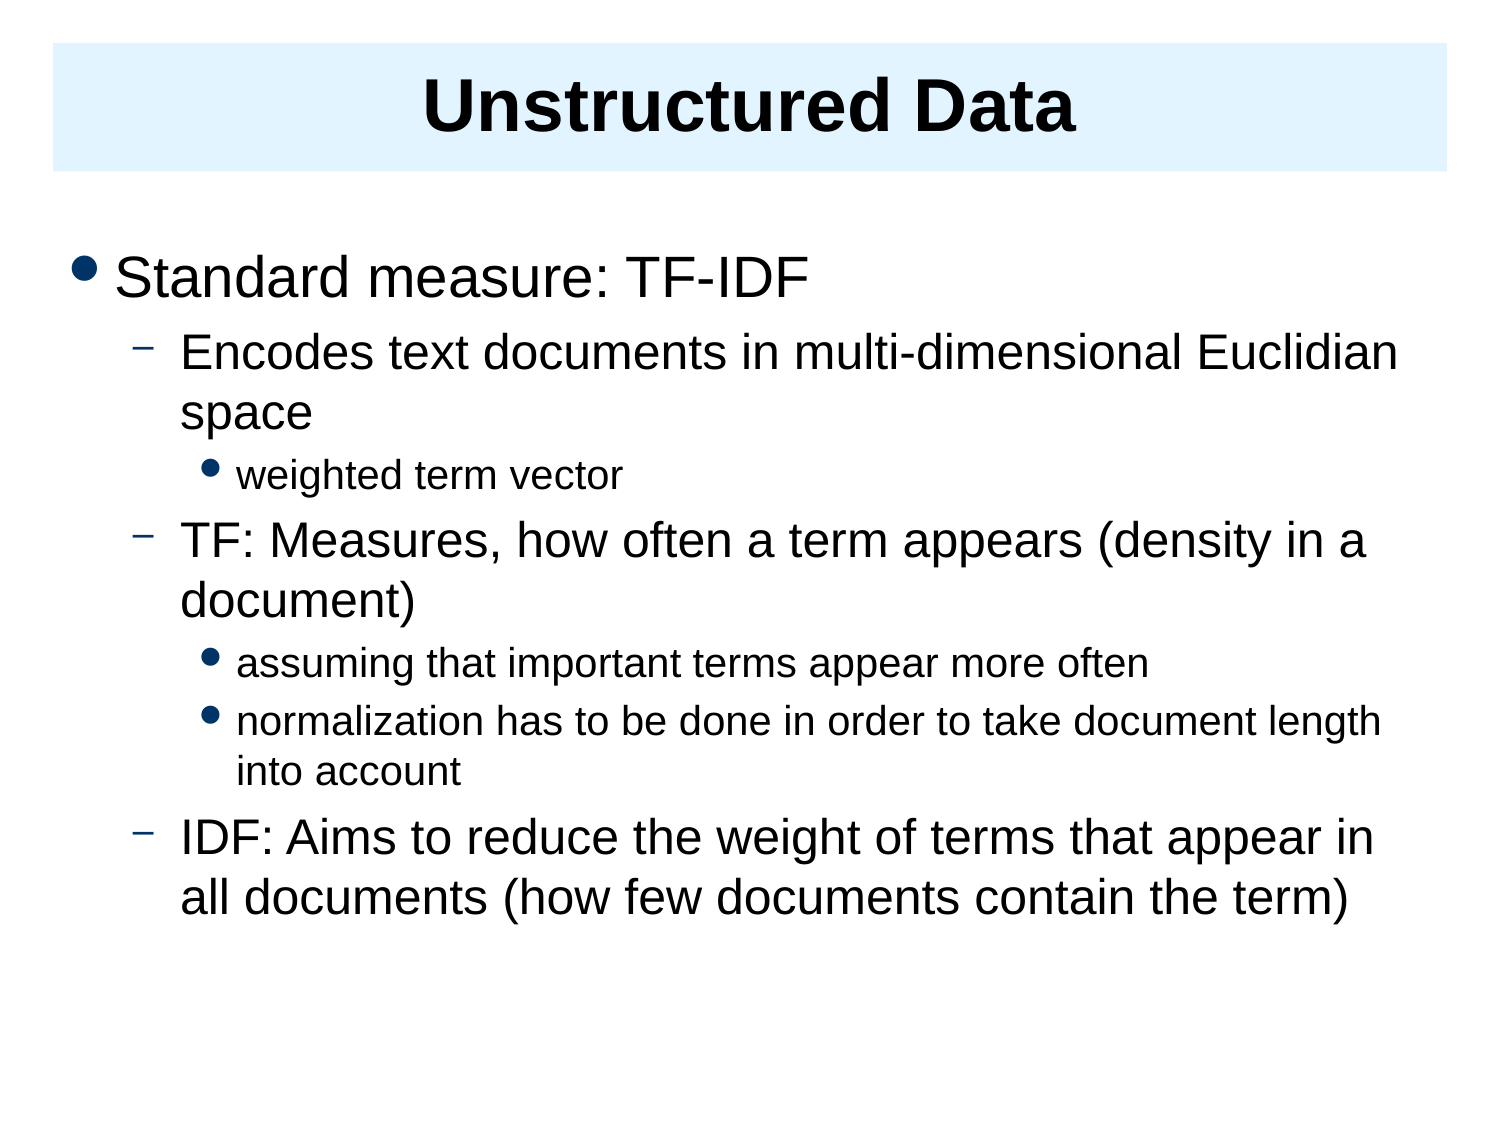

# Unstructured Data
Standard measure: TF-IDF
Encodes text documents in multi-dimensional Euclidian space
weighted term vector
TF: Measures, how often a term appears (density in a document)
assuming that important terms appear more often
normalization has to be done in order to take document length into account
IDF: Aims to reduce the weight of terms that appear in all documents (how few documents contain the term)